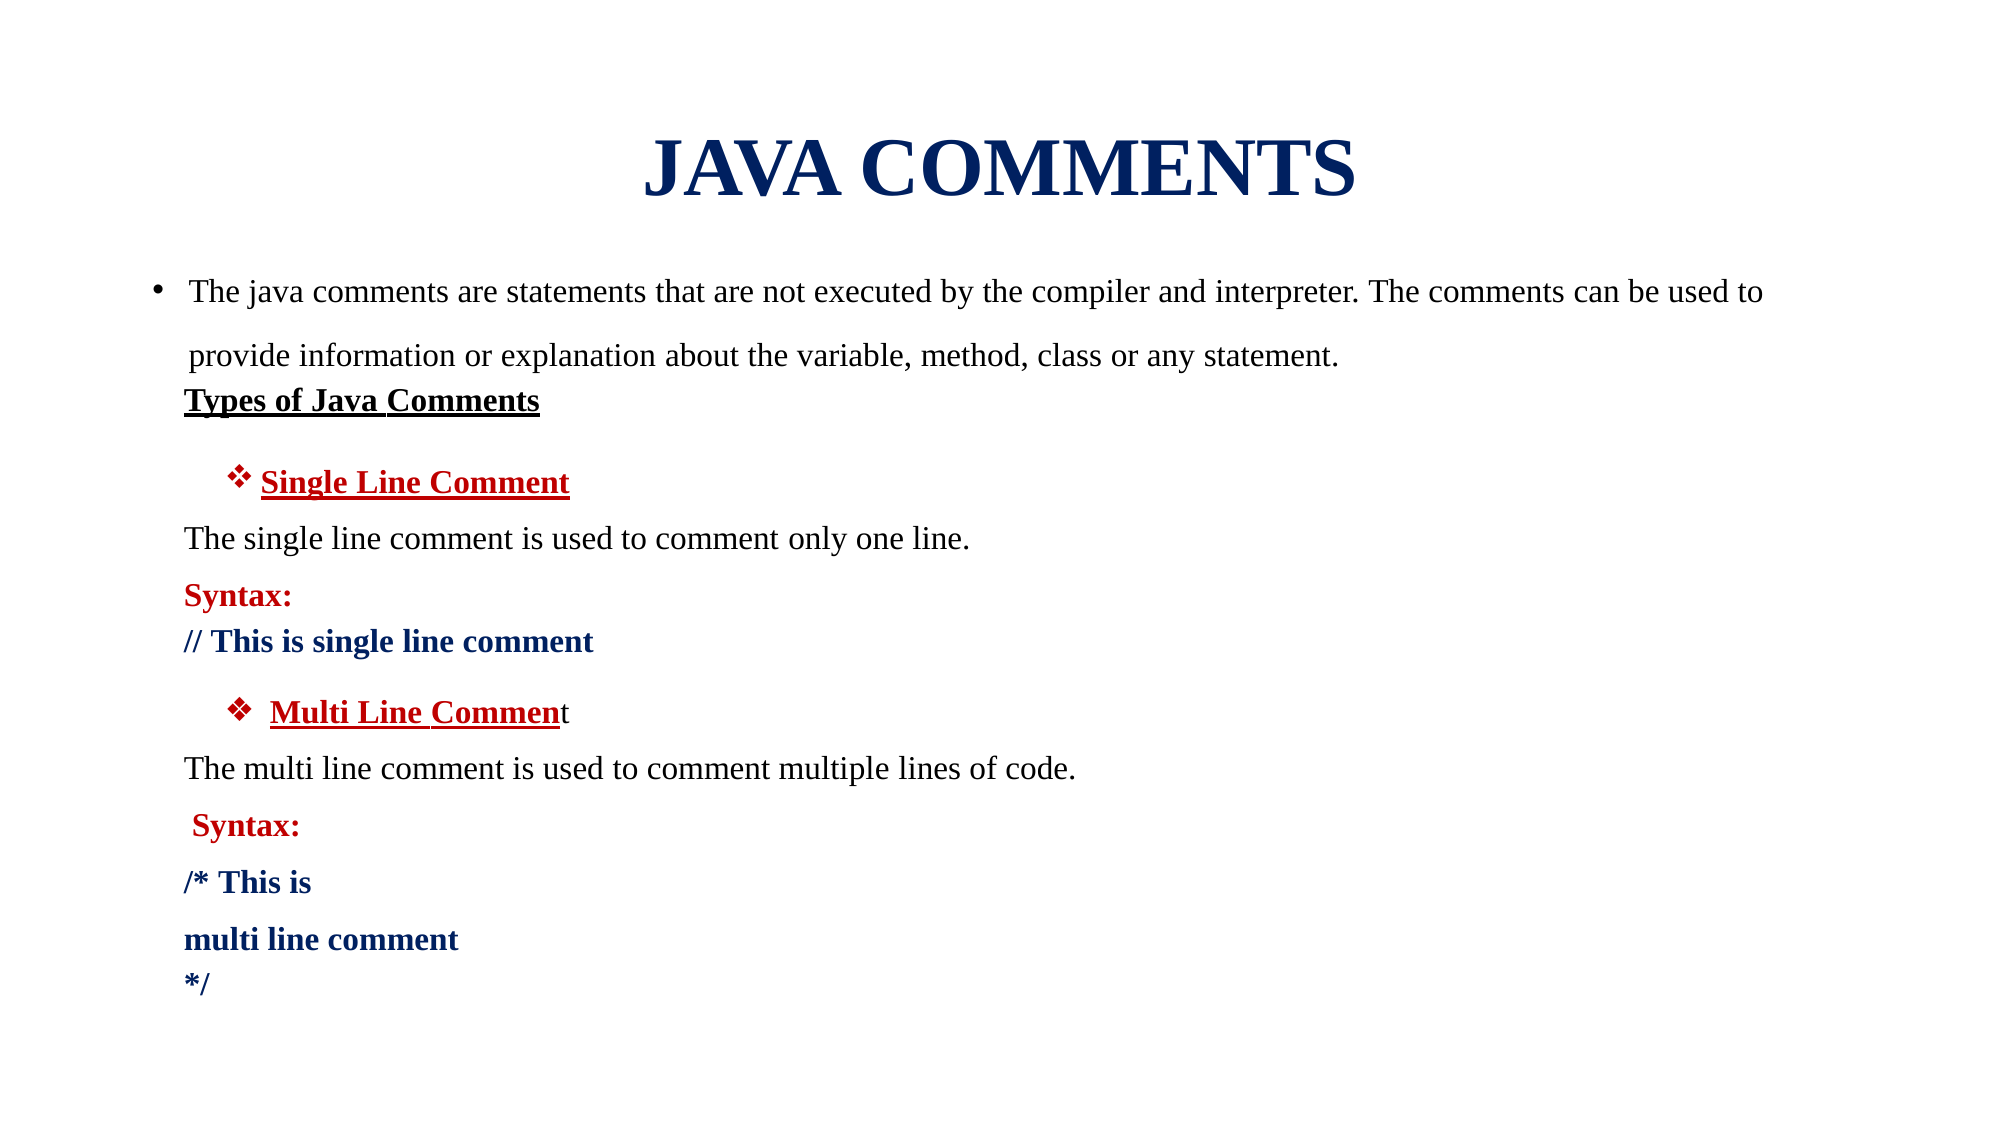

# JAVA COMMENTS
The java comments are statements that are not executed by the compiler and interpreter. The comments can be used to provide information or explanation about the variable, method, class or any statement.
Types of Java Comments

Single Line Comment
The single line comment is used to comment only one line.
Syntax:
// This is single line comment

Multi Line Comment
The multi line comment is used to comment multiple lines of code.
 Syntax:
/* This is
multi line comment
*/